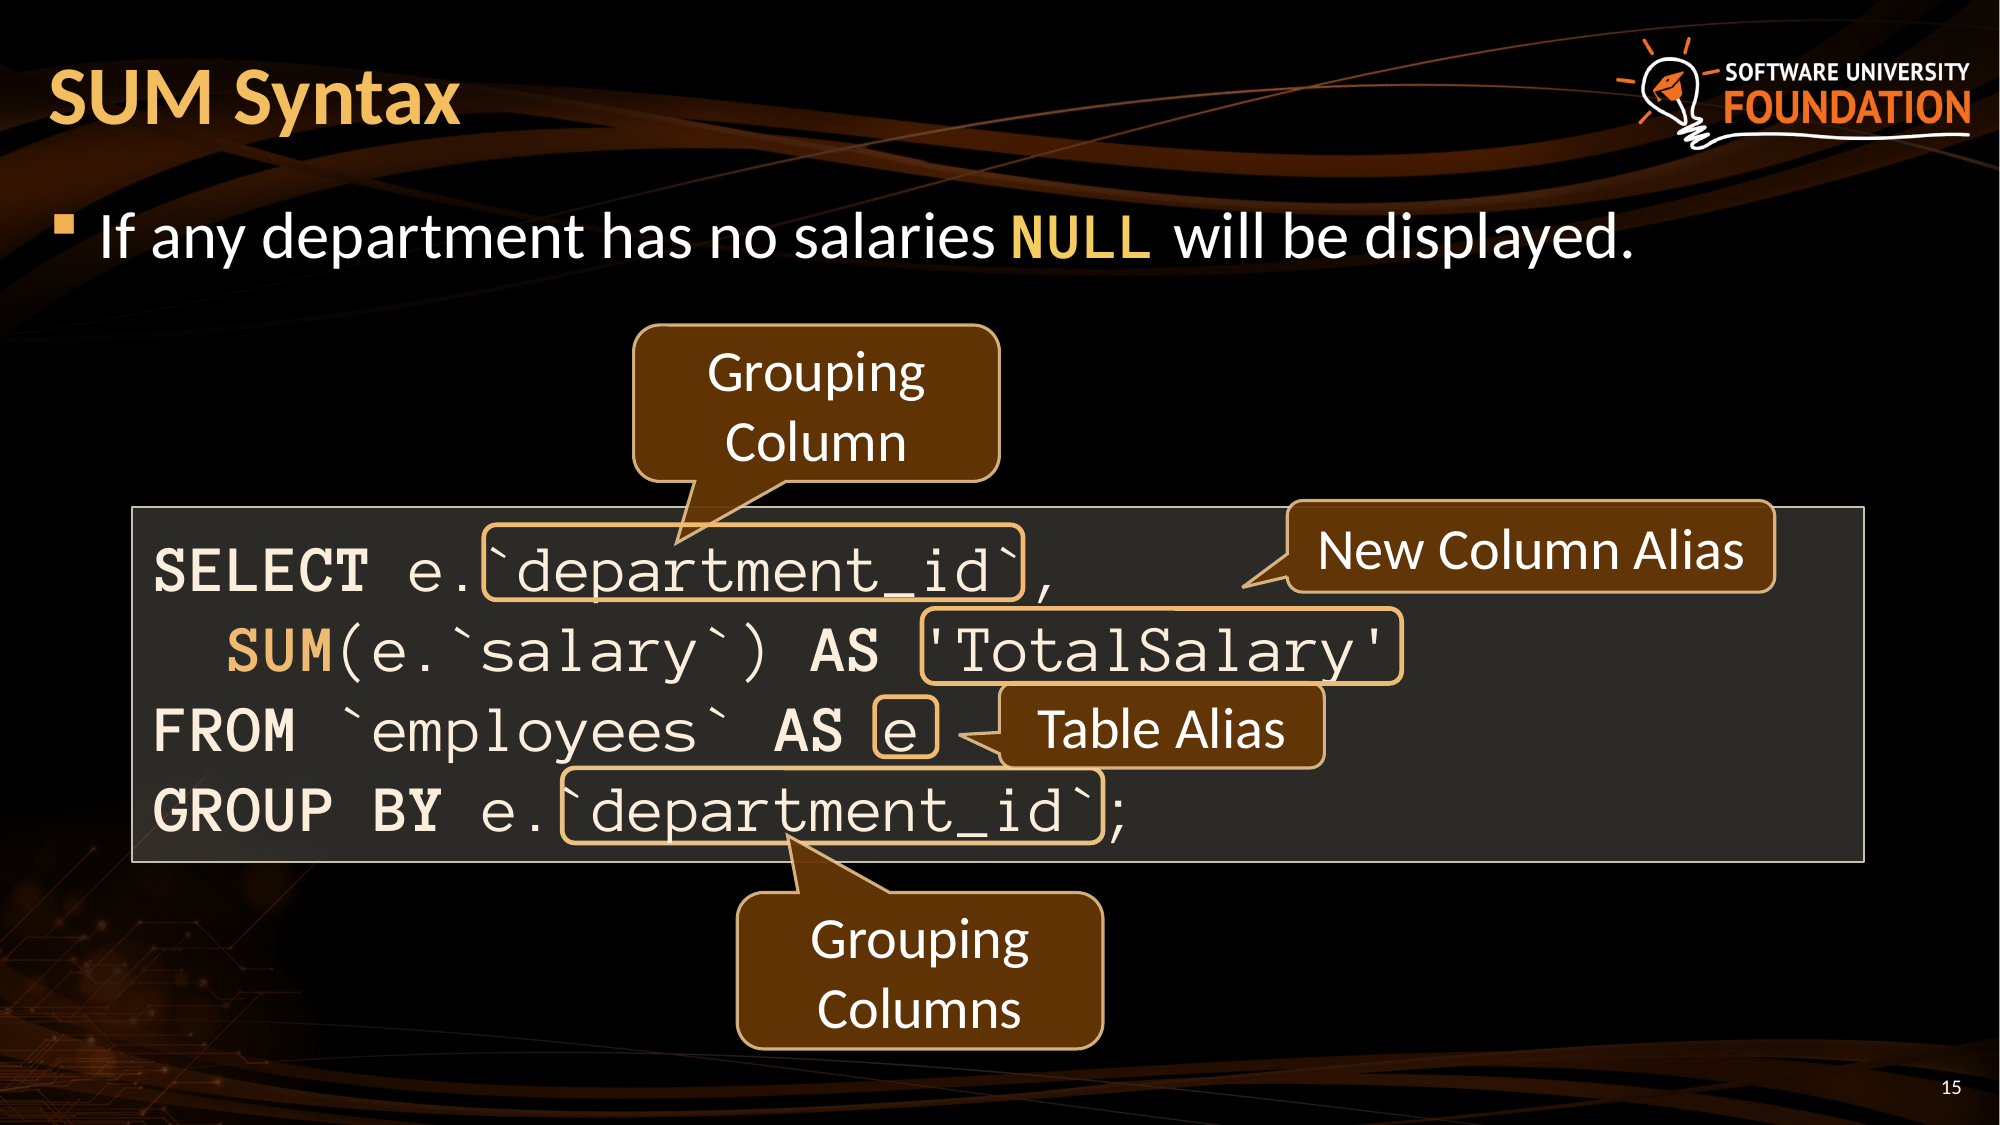

# SUM Syntax
If any department has no salaries NULL will be displayed.
Grouping Column
New Column Alias
SELECT e.`department_id`,
  SUM(e.`salary`) AS 'TotalSalary'
FROM `employees` AS e
GROUP BY e.`department_id`;

Table Alias

Grouping Columns
15